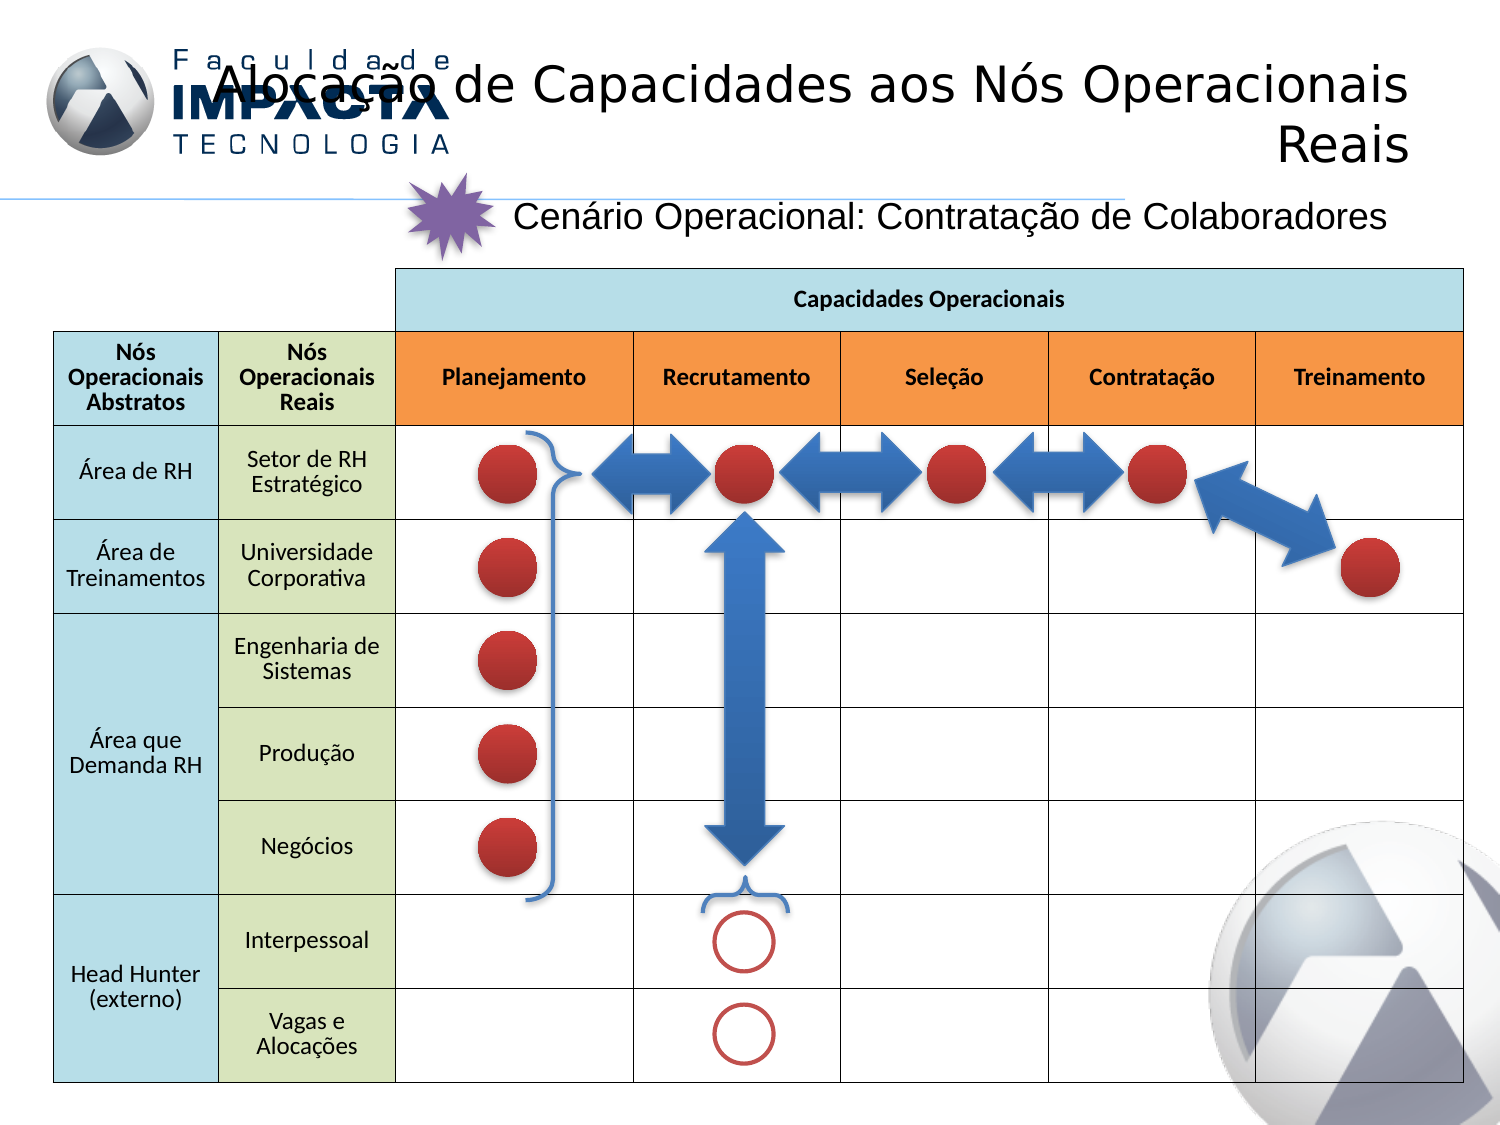

# Alocação de Capacidades aos Nós Operacionais Reais

Cenário Operacional: Contratação de Colaboradores
|  |  | Capacidades Operacionais |  |  |  |  |
| --- | --- | --- | --- | --- | --- | --- |
| Nós Operacionais Abstratos | Nós Operacionais Reais | Planejamento | Recrutamento | Seleção | Contratação | Treinamento |
| Área de RH | Setor de RH Estratégico |  |  |  |  |  |
| Área de Treinamentos | Universidade Corporativa |  |  |  |  |  |
| Área que Demanda RH | Engenharia de Sistemas |  |  |  |  |  |
|  | Produção |  |  |  |  |  |
|  | Negócios |  |  |  |  |  |
| Head Hunter (externo) | Interpessoal |  |  |  |  |  |
|  | Vagas e Alocações |  |  |  |  |  |